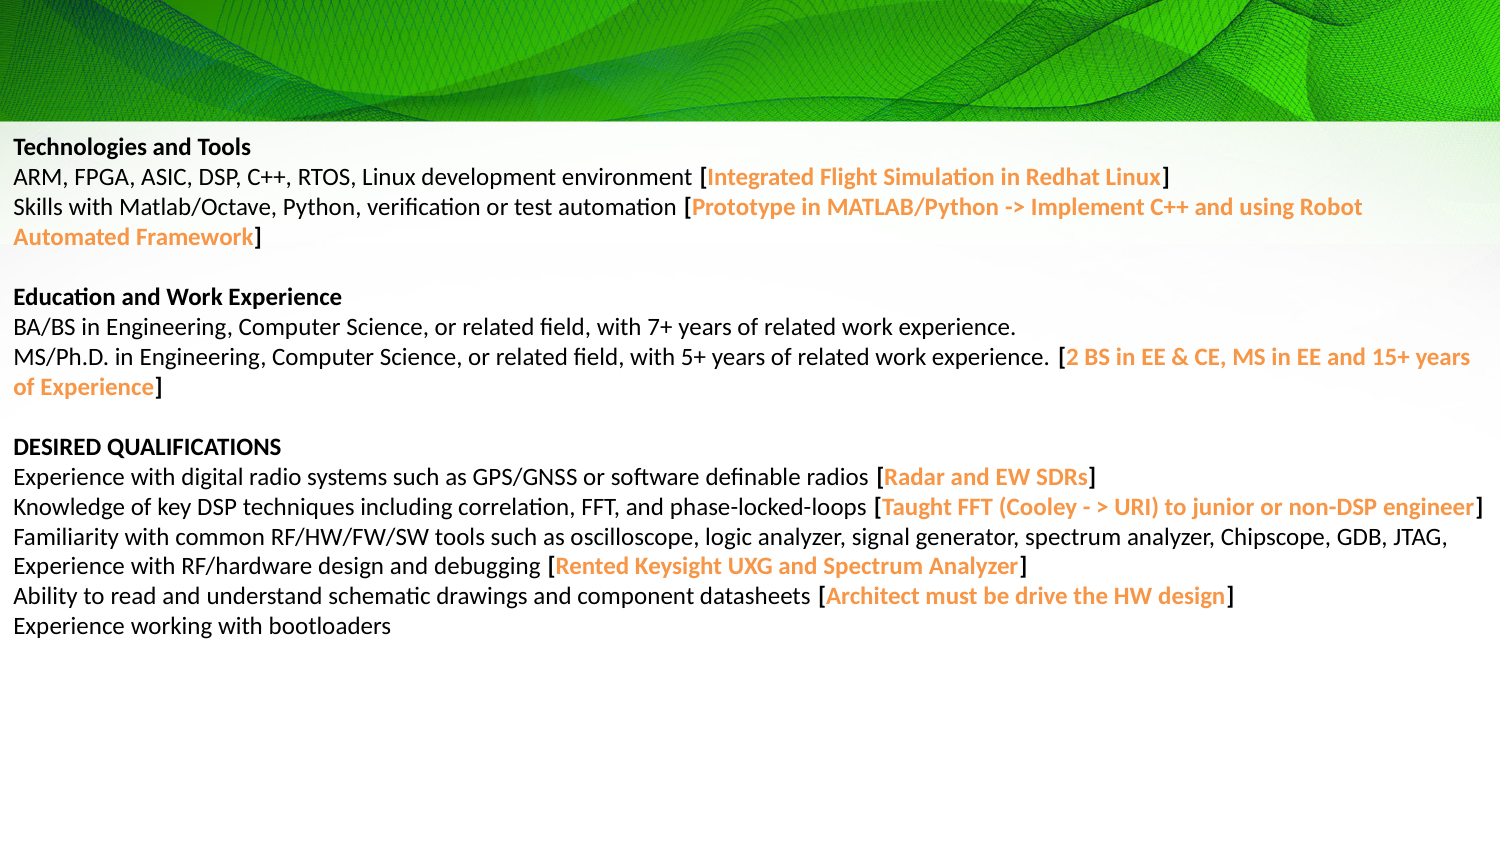

Technologies and Tools
ARM, FPGA, ASIC, DSP, C++, RTOS, Linux development environment [Integrated Flight Simulation in Redhat Linux]
Skills with Matlab/Octave, Python, verification or test automation [Prototype in MATLAB/Python -> Implement C++ and using Robot Automated Framework]

Education and Work Experience
BA/BS in Engineering, Computer Science, or related field, with 7+ years of related work experience.
MS/Ph.D. in Engineering, Computer Science, or related field, with 5+ years of related work experience. [2 BS in EE & CE, MS in EE and 15+ years of Experience]

DESIRED QUALIFICATIONS
Experience with digital radio systems such as GPS/GNSS or software definable radios [Radar and EW SDRs]
Knowledge of key DSP techniques including correlation, FFT, and phase-locked-loops [Taught FFT (Cooley - > URI) to junior or non-DSP engineer]
Familiarity with common RF/HW/FW/SW tools such as oscilloscope, logic analyzer, signal generator, spectrum analyzer, Chipscope, GDB, JTAG,
Experience with RF/hardware design and debugging [Rented Keysight UXG and Spectrum Analyzer]
Ability to read and understand schematic drawings and component datasheets [Architect must be drive the HW design]
Experience working with bootloaders